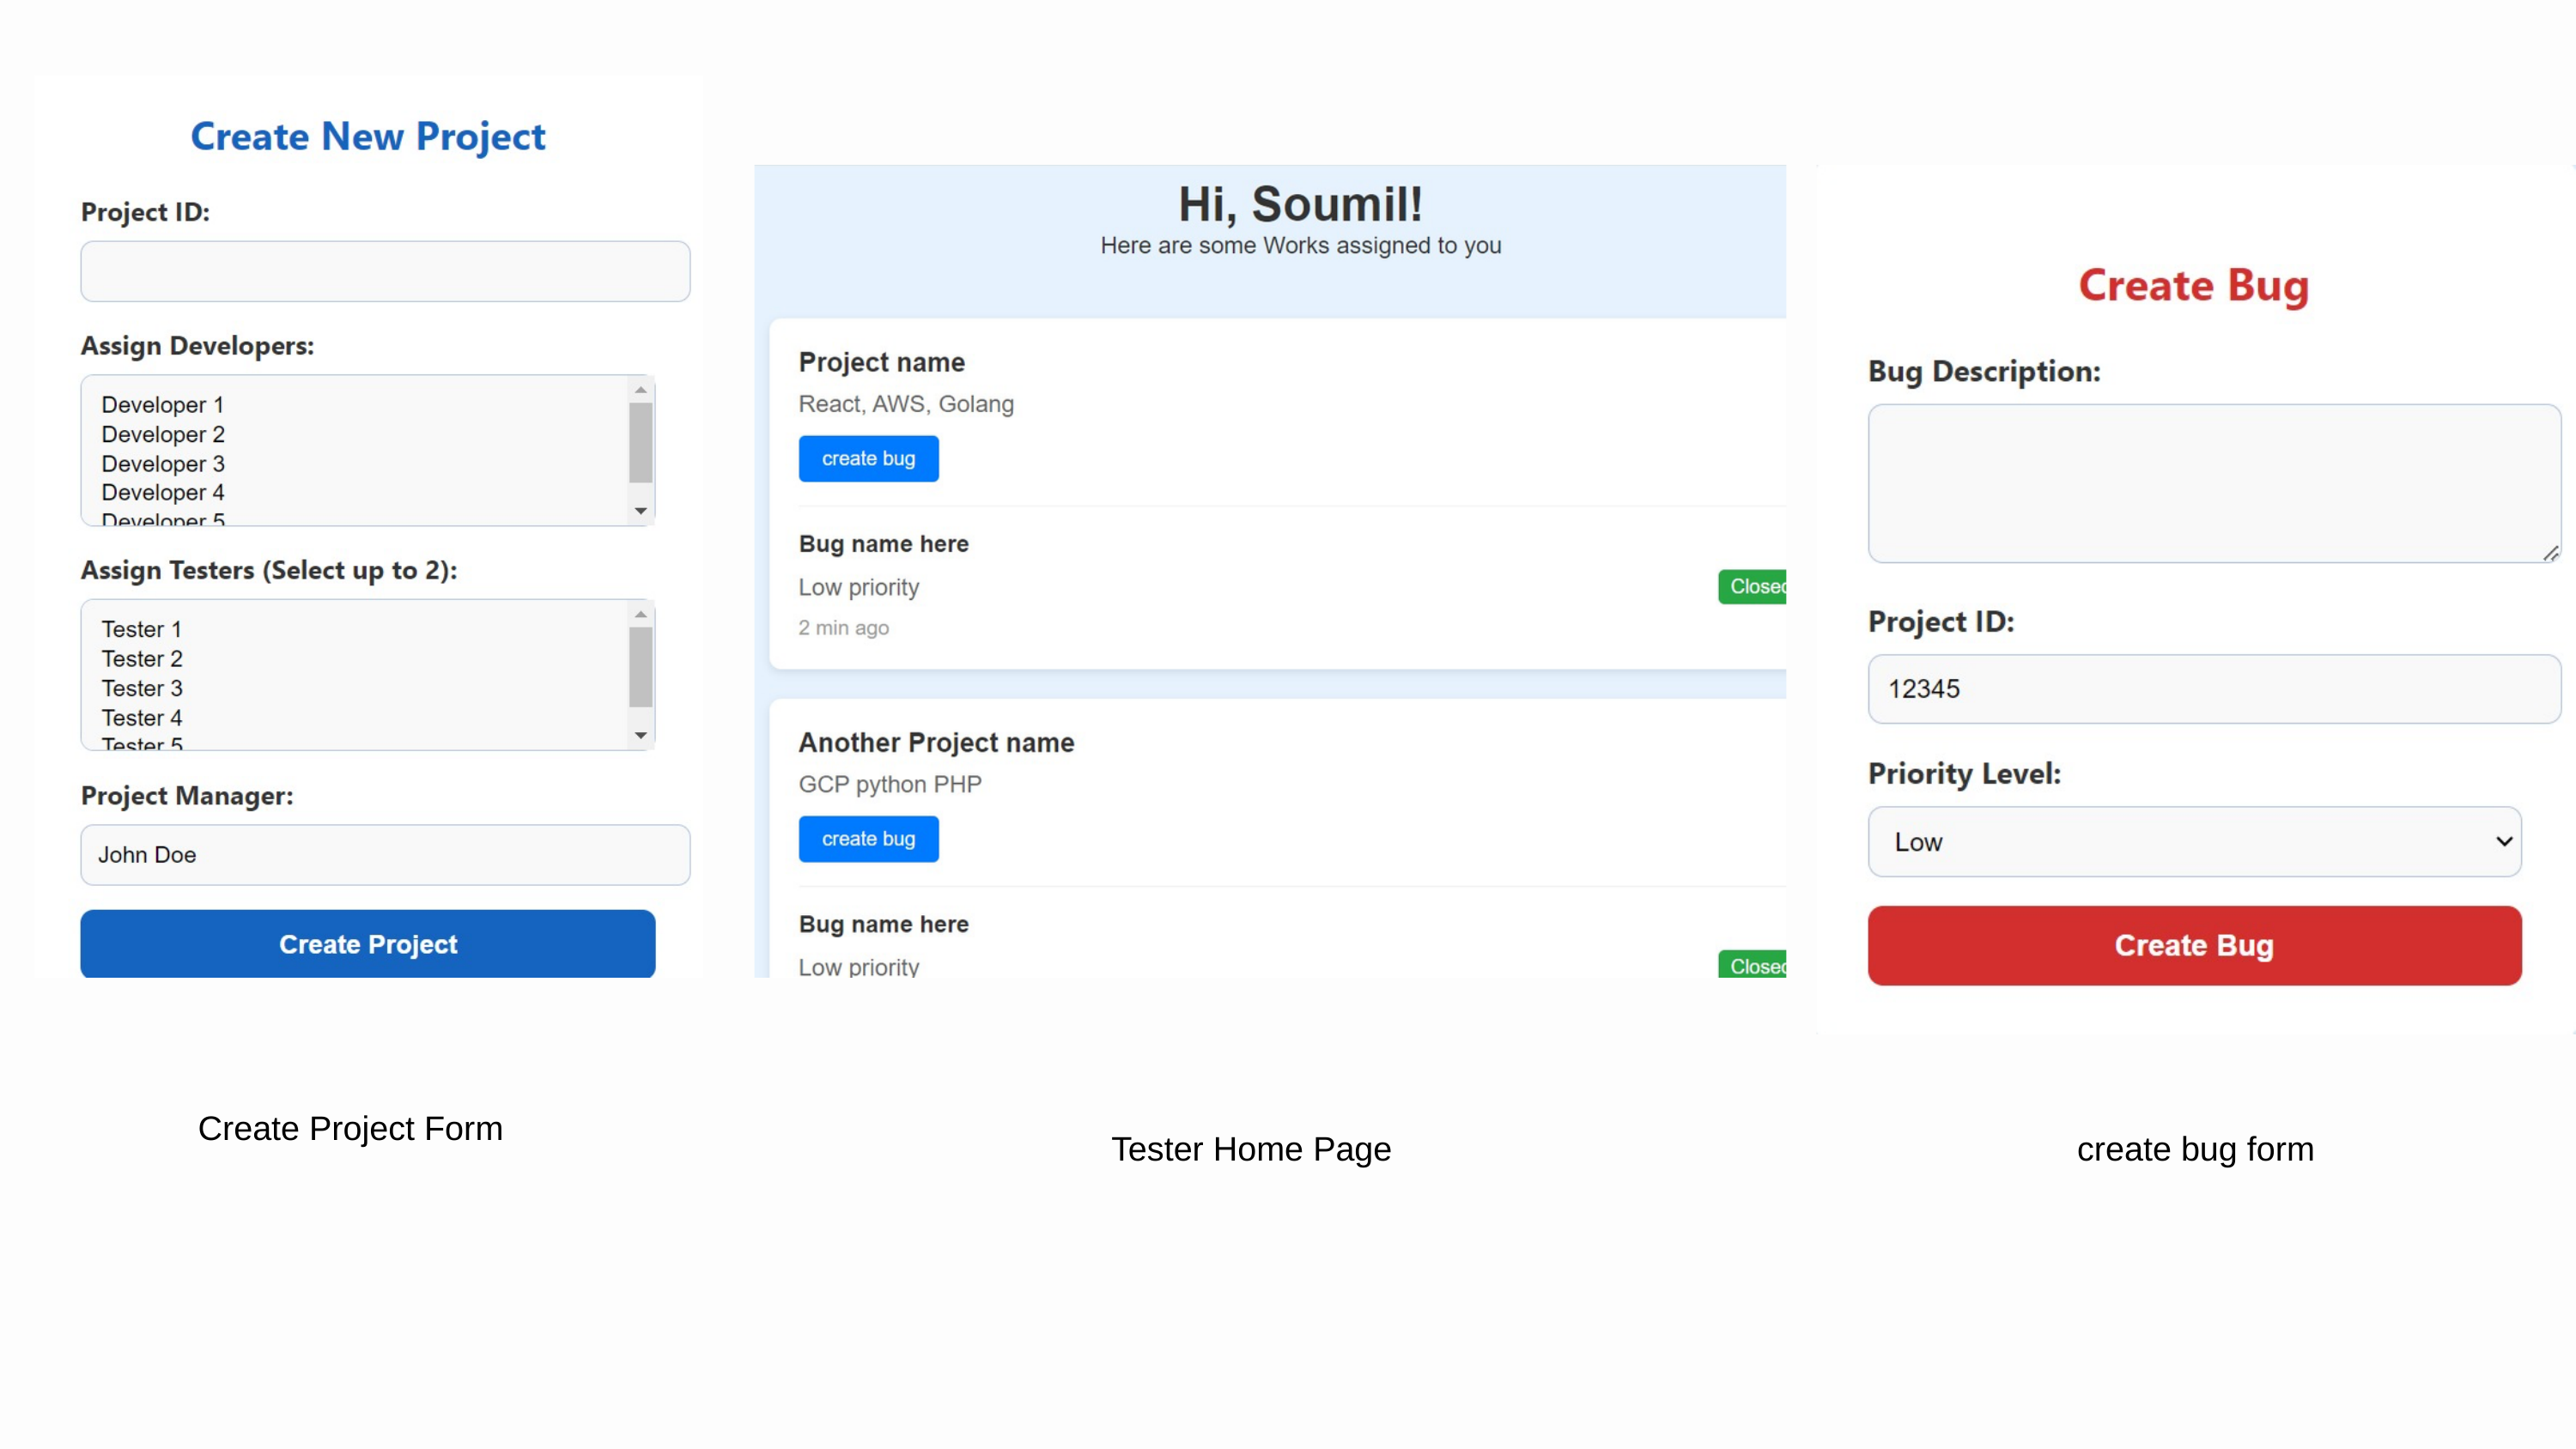

Create Project Form
Tester Home Page
create bug form